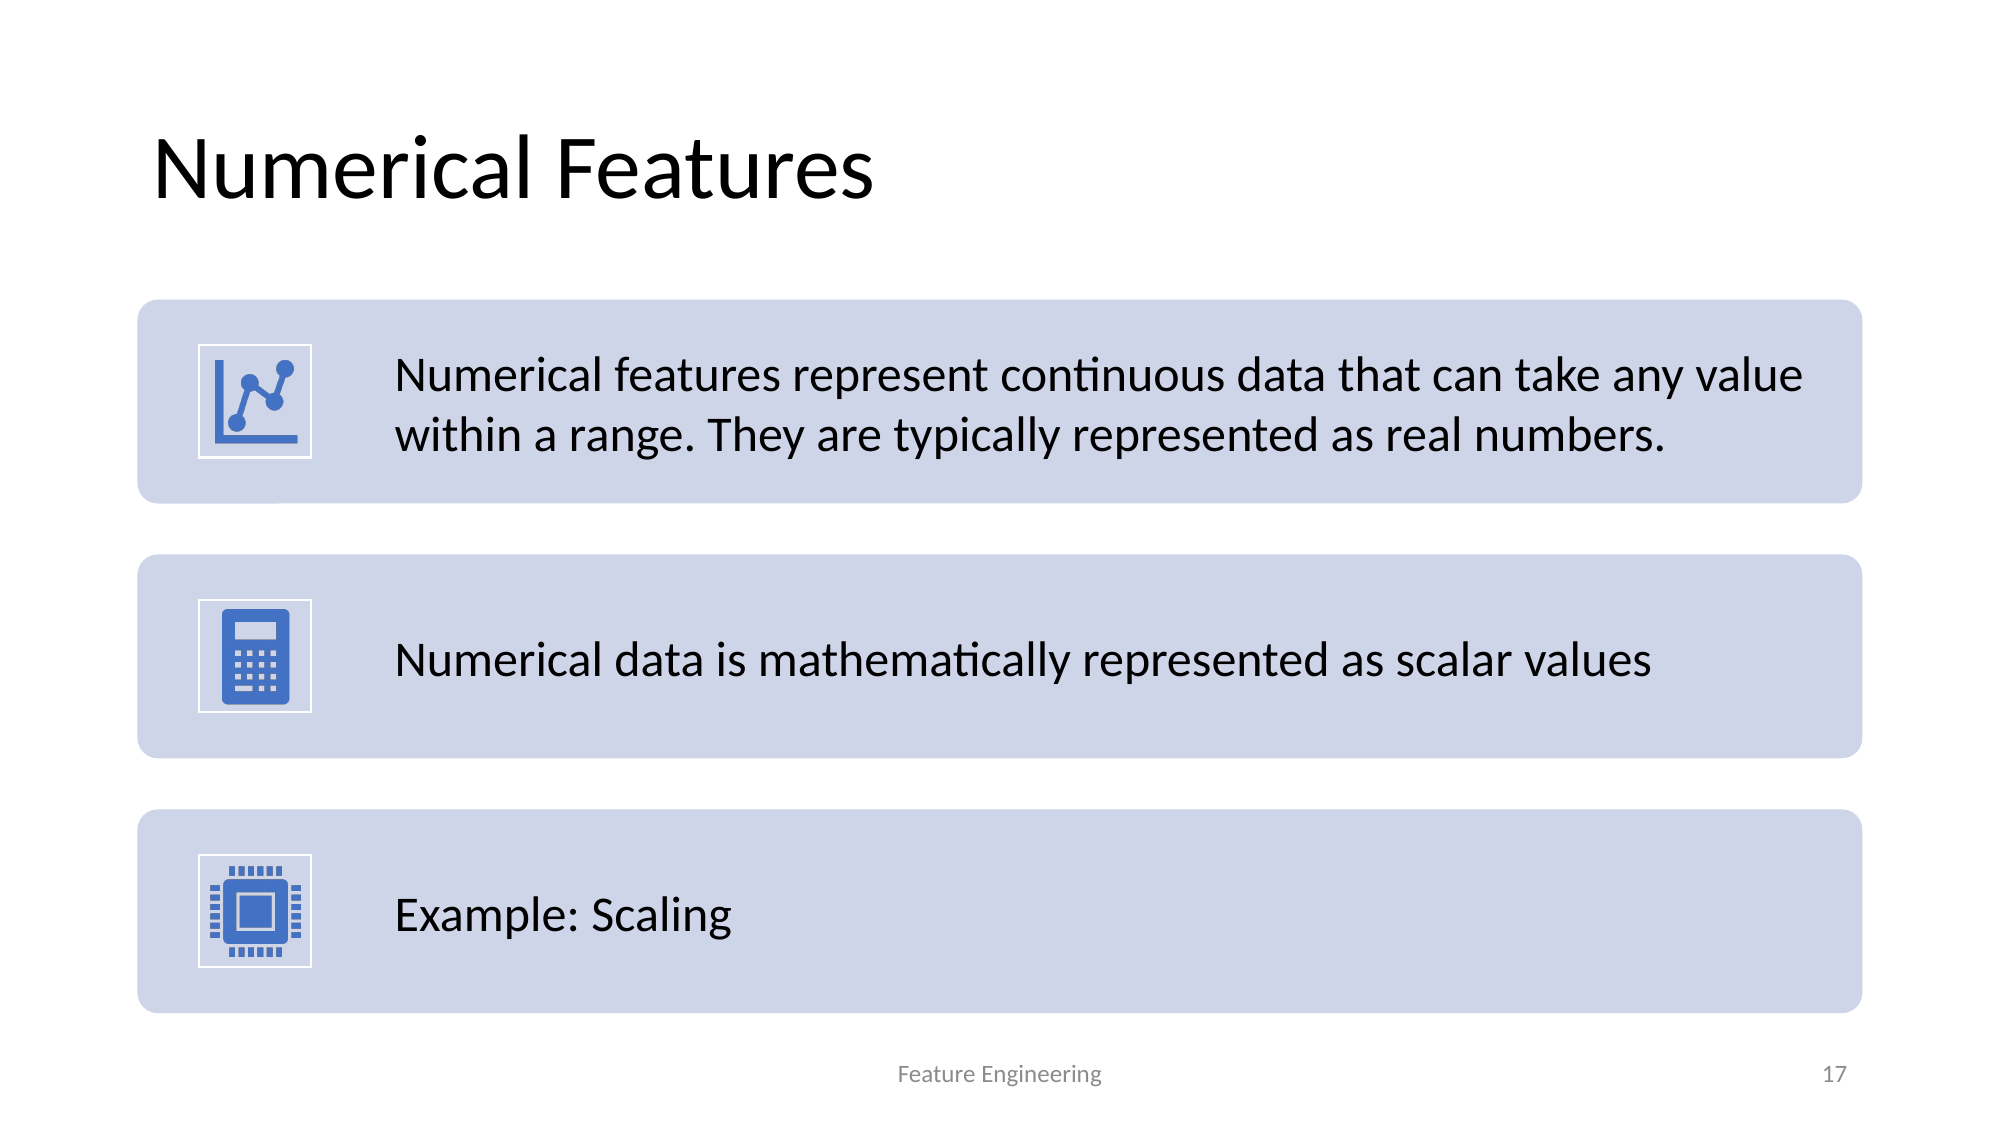

# Numerical Features
Numerical features represent continuous data that can take any value within a range. They are typically represented as real numbers.
Numerical data is mathematically represented as scalar values
Example: Scaling
Feature Engineering
17